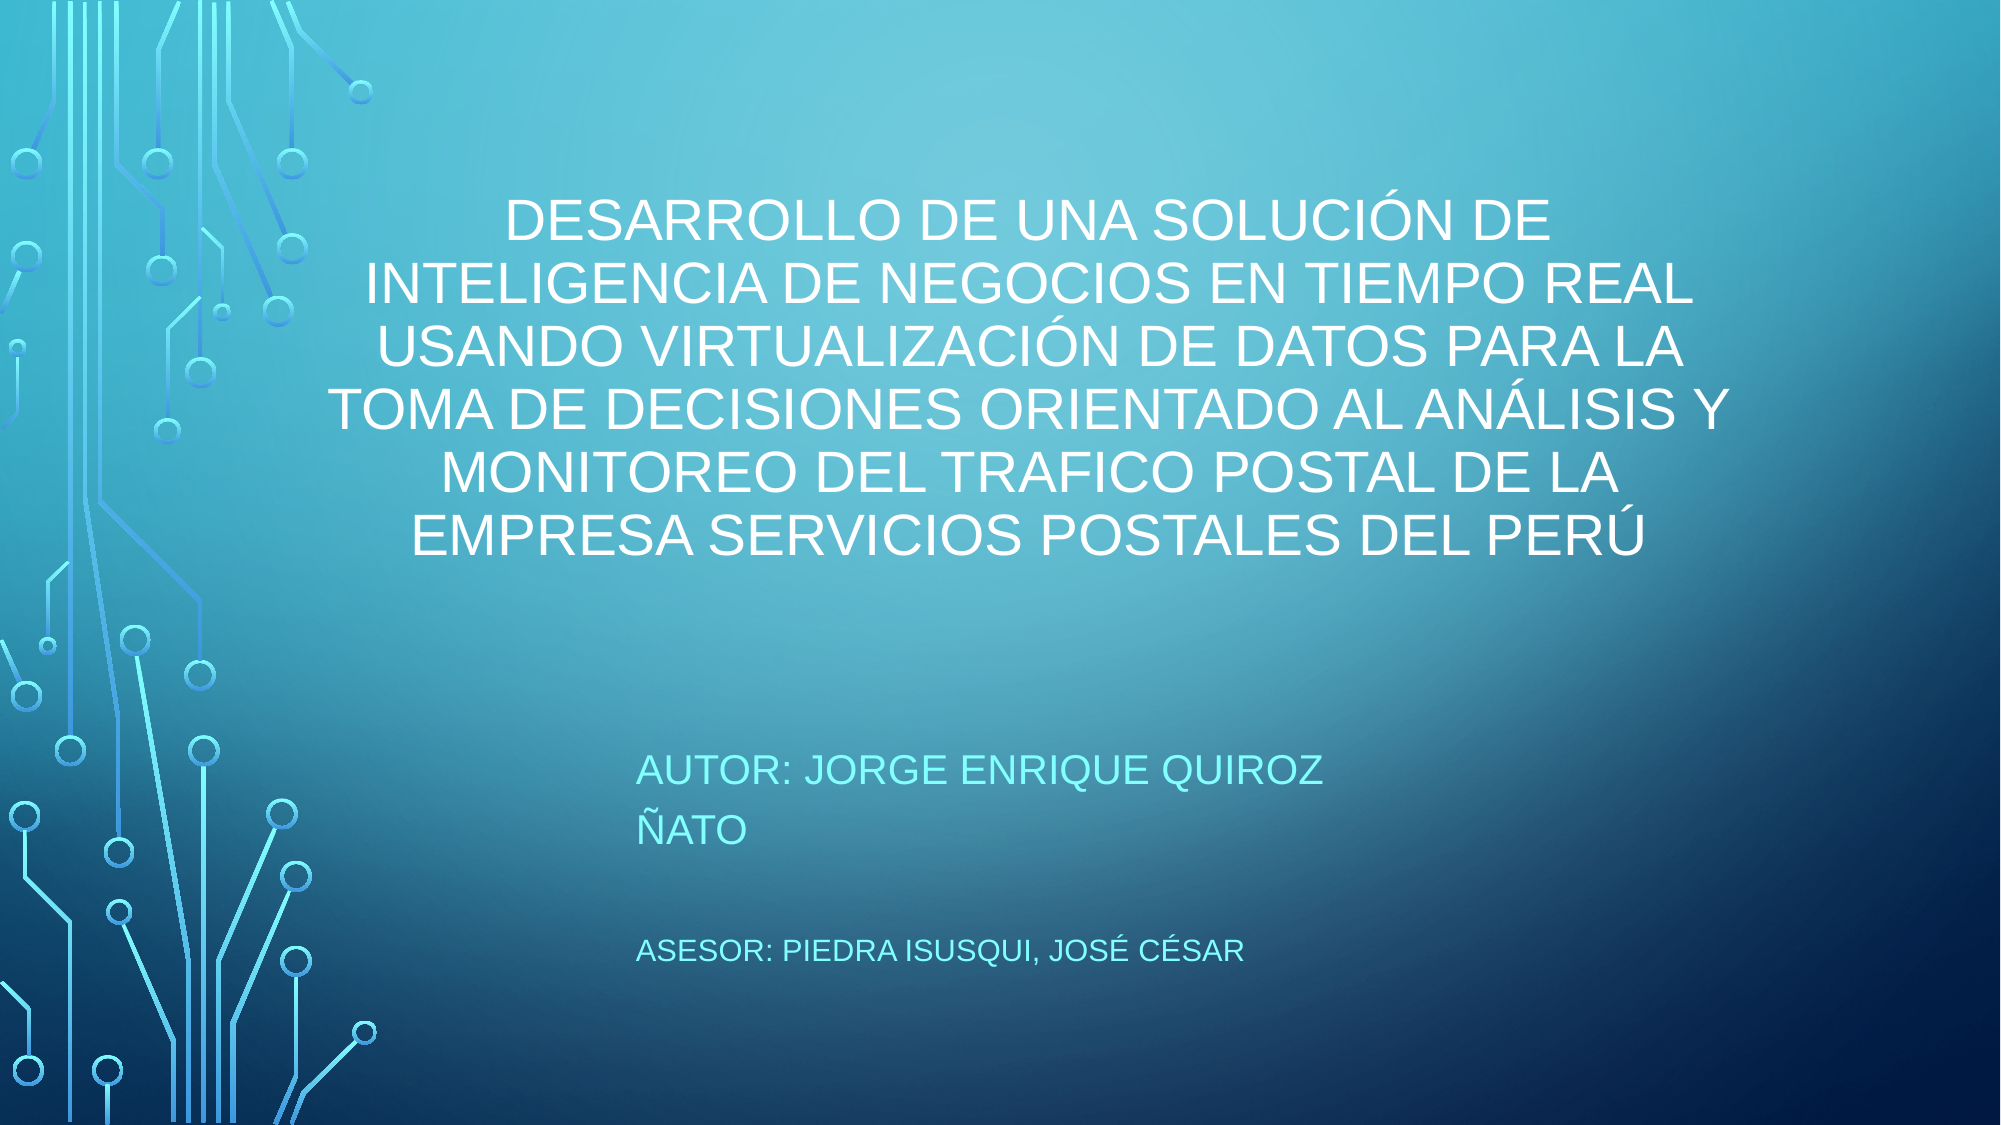

# DESARROLLO DE UNA SOLUCIÓN DE INTELIGENCIA DE NEGOCIOS EN TIEMPO REAL USANDO VIRTUALIZACIÓN DE DATOS PARA LA TOMA DE DECISIONES ORIENTADO AL ANÁLISIS Y MONITOREO DEL TRAFICO POSTAL DE LA EMPRESA SERVICIOS POSTALES DEL PERÚ
Autor: Jorge enrique Quiroz ñato
ASESOR: PIEDRA ISUSQUI, José César